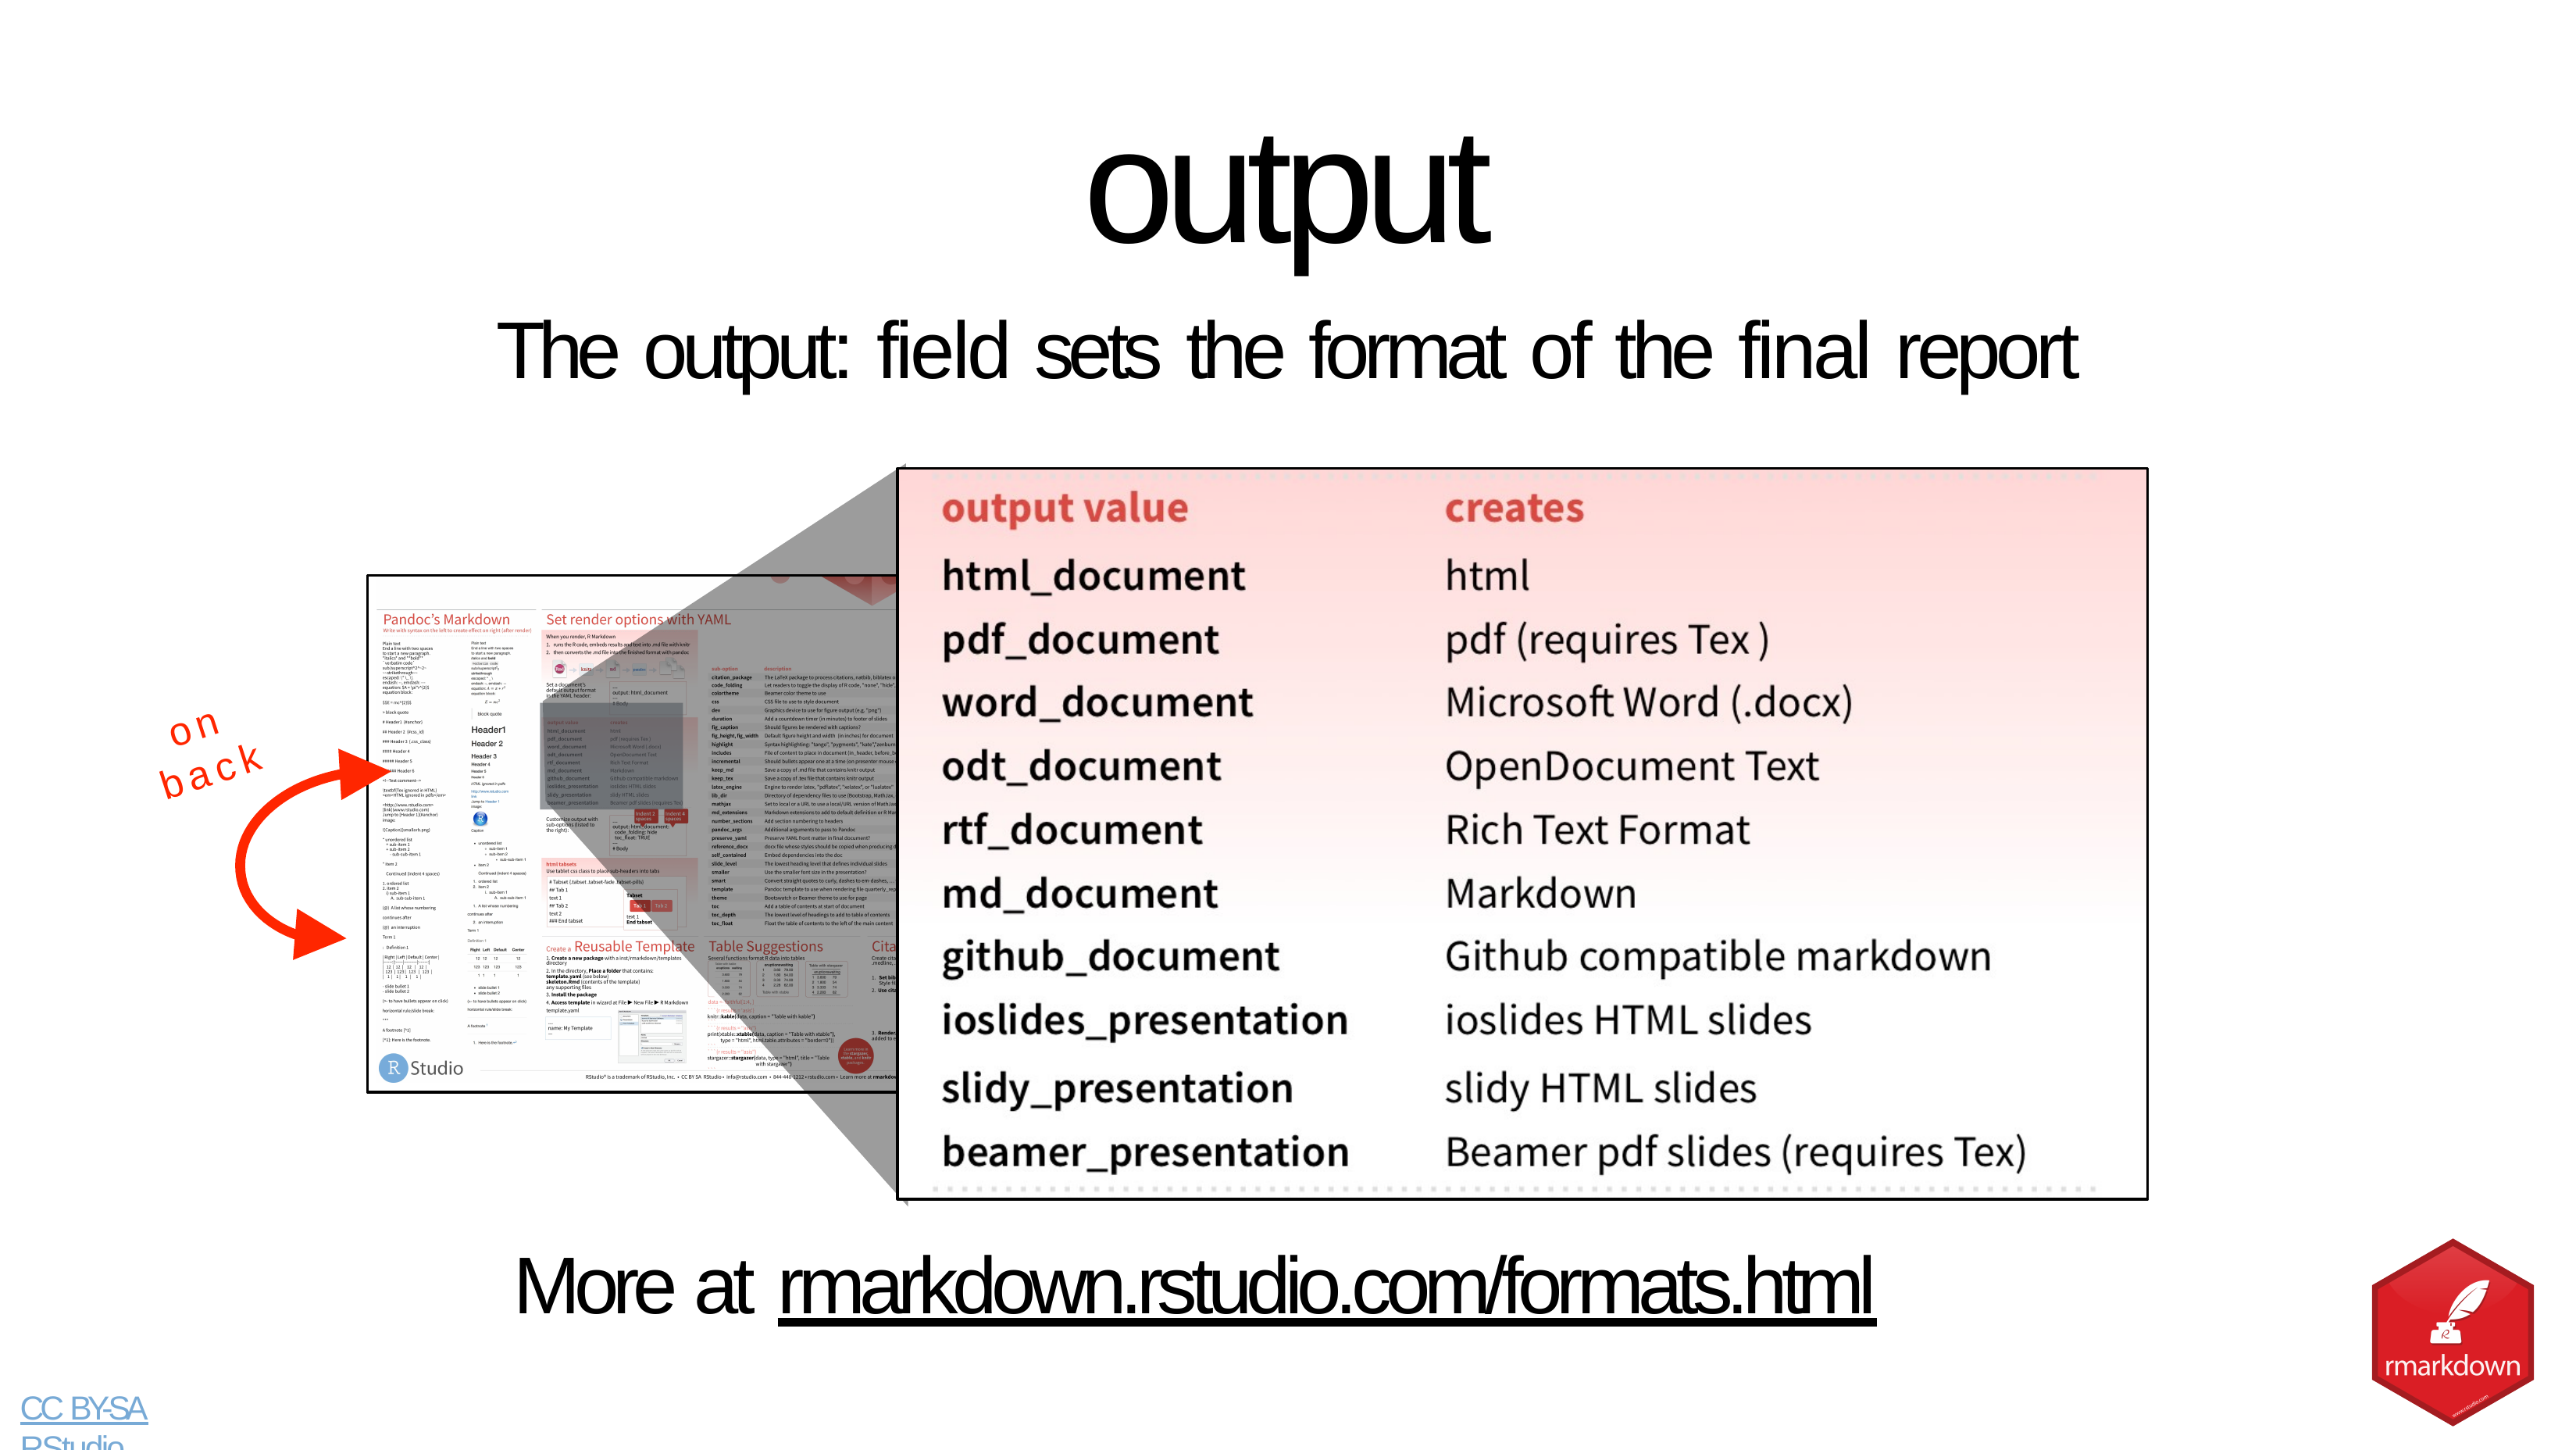

# output
The output: field sets the format of the final report

on

back

More at rmarkdown.rstudio.com/formats.html

CC BY-SA RStudio